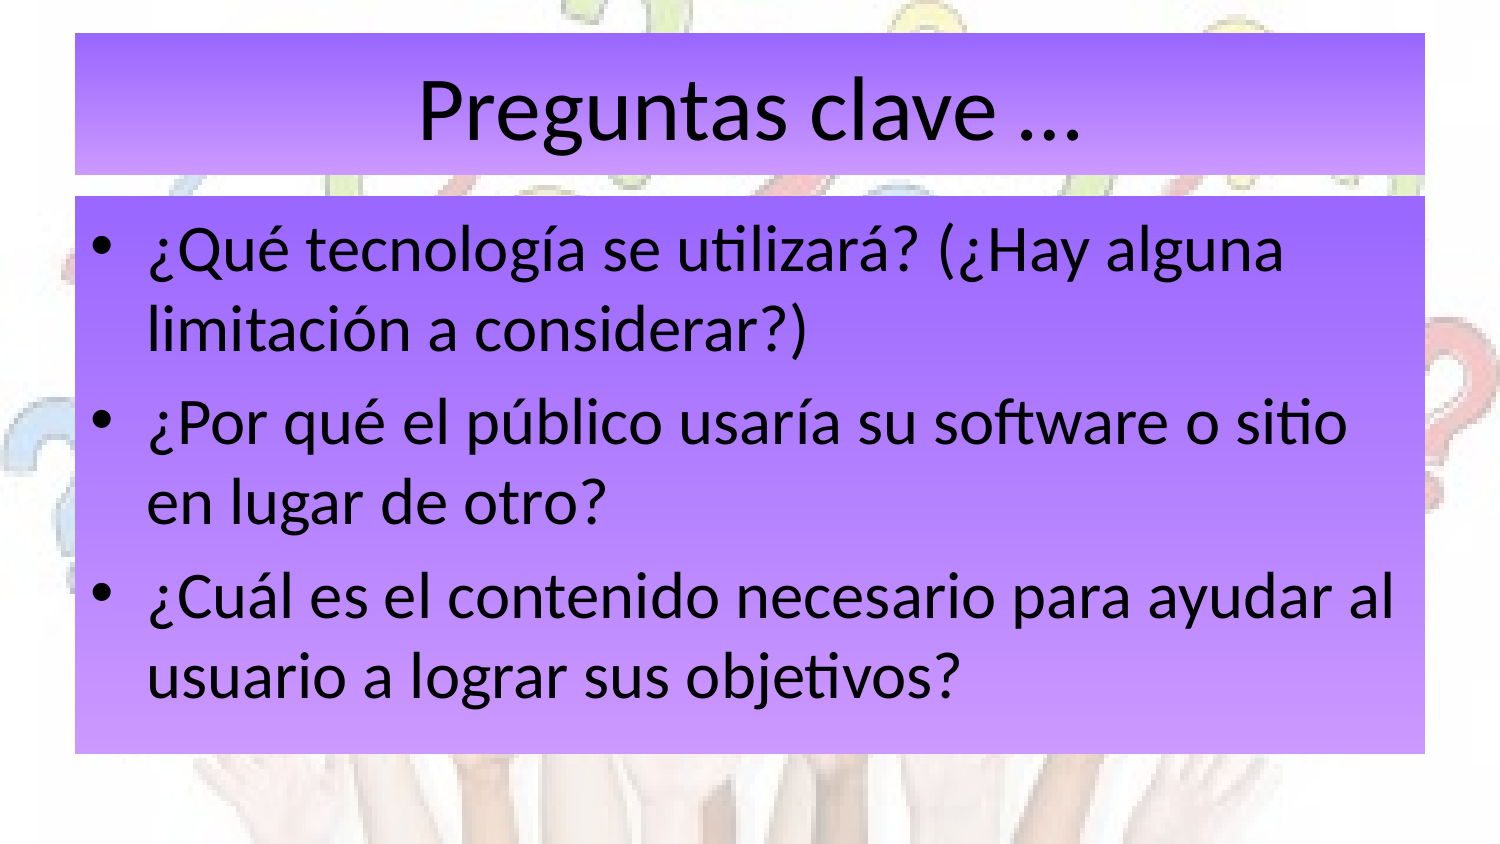

# Preguntas clave …
¿Qué tecnología se utilizará? (¿Hay alguna limitación a considerar?)
¿Por qué el público usaría su software o sitio en lugar de otro?
¿Cuál es el contenido necesario para ayudar al usuario a lograr sus objetivos?